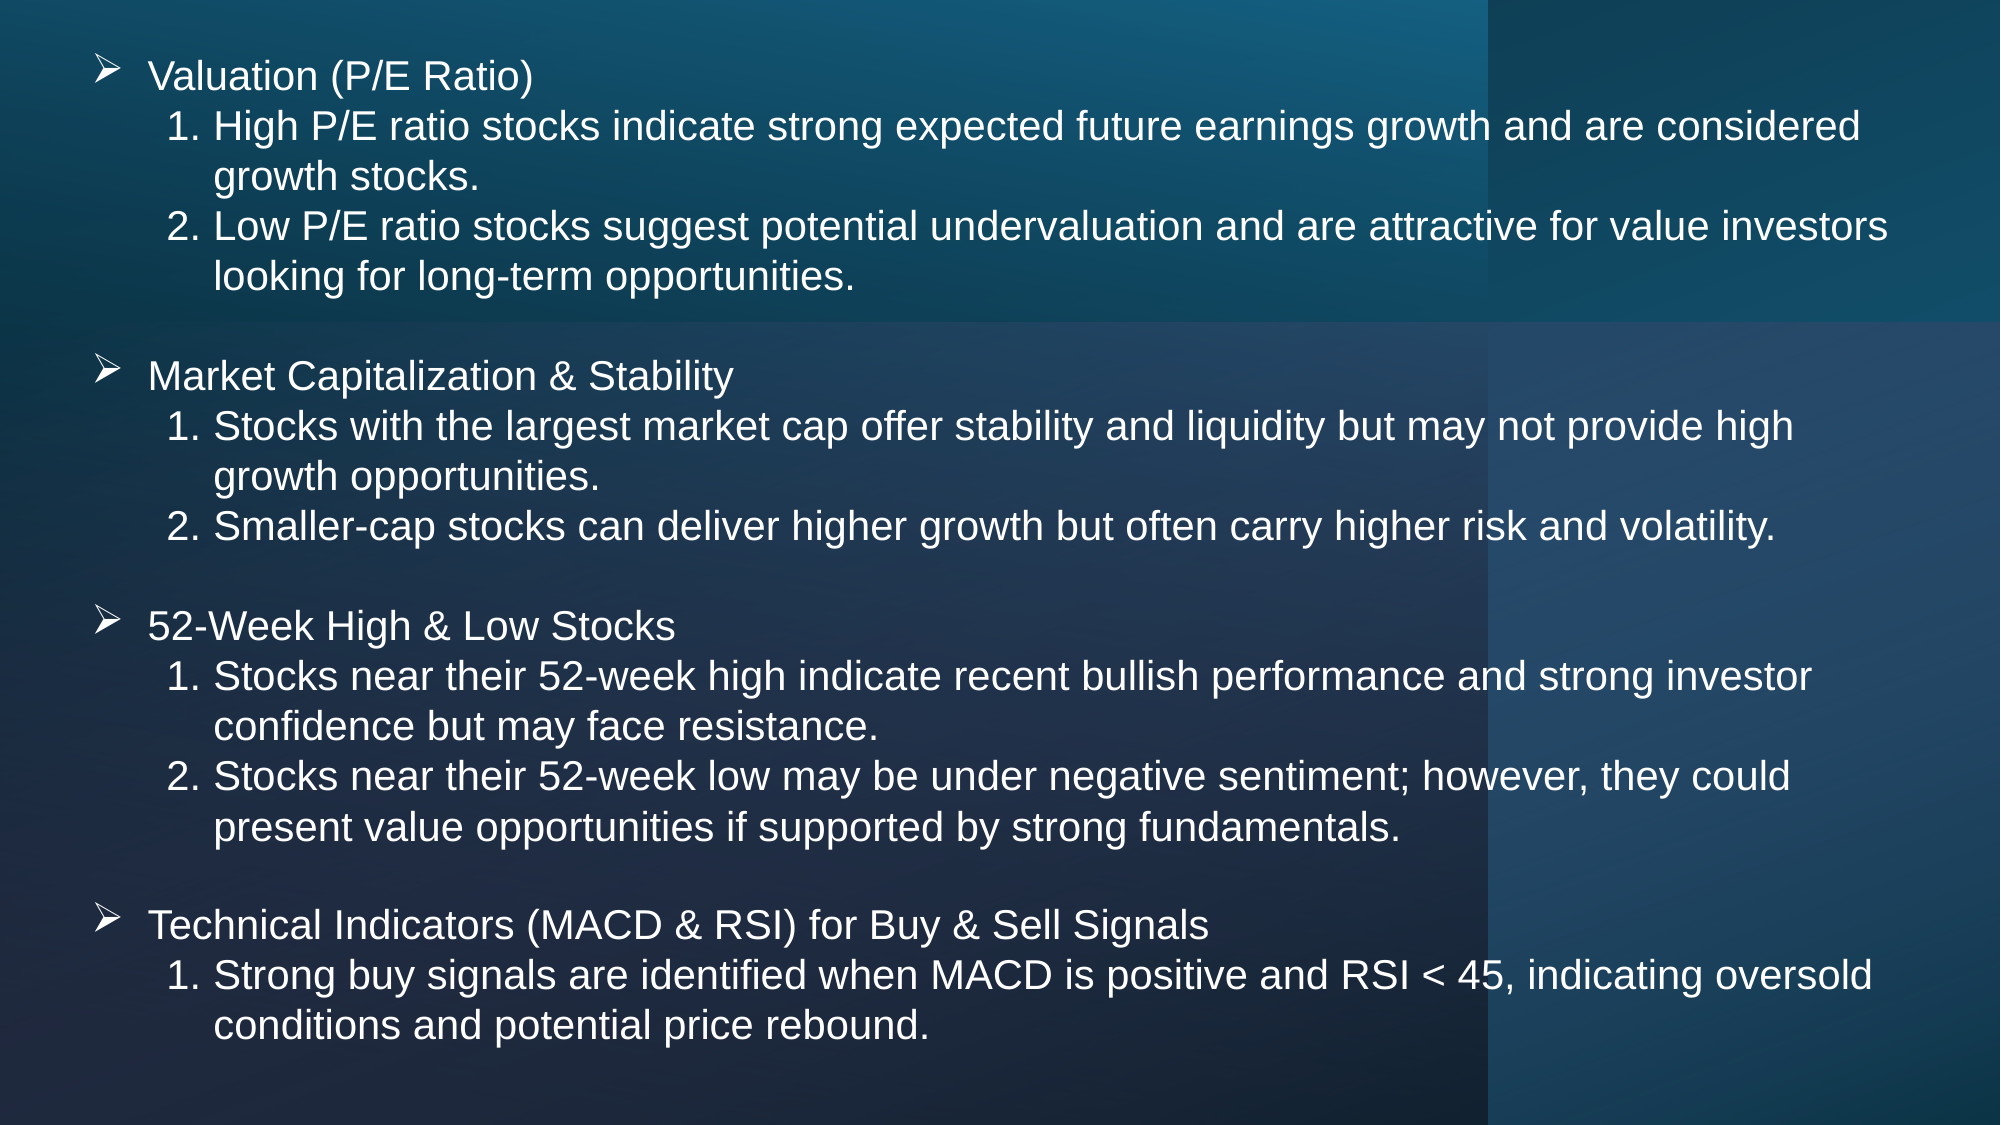

Valuation (P/E Ratio)
High P/E ratio stocks indicate strong expected future earnings growth and are considered growth stocks.
Low P/E ratio stocks suggest potential undervaluation and are attractive for value investors looking for long-term opportunities.

Market Capitalization & Stability
Stocks with the largest market cap offer stability and liquidity but may not provide high growth opportunities.
Smaller-cap stocks can deliver higher growth but often carry higher risk and volatility.

52-Week High & Low Stocks
Stocks near their 52-week high indicate recent bullish performance and strong investor confidence but may face resistance.
Stocks near their 52-week low may be under negative sentiment; however, they could present value opportunities if supported by strong fundamentals.

Technical Indicators (MACD & RSI) for Buy & Sell Signals
Strong buy signals are identified when MACD is positive and RSI < 45, indicating oversold conditions and potential price rebound.